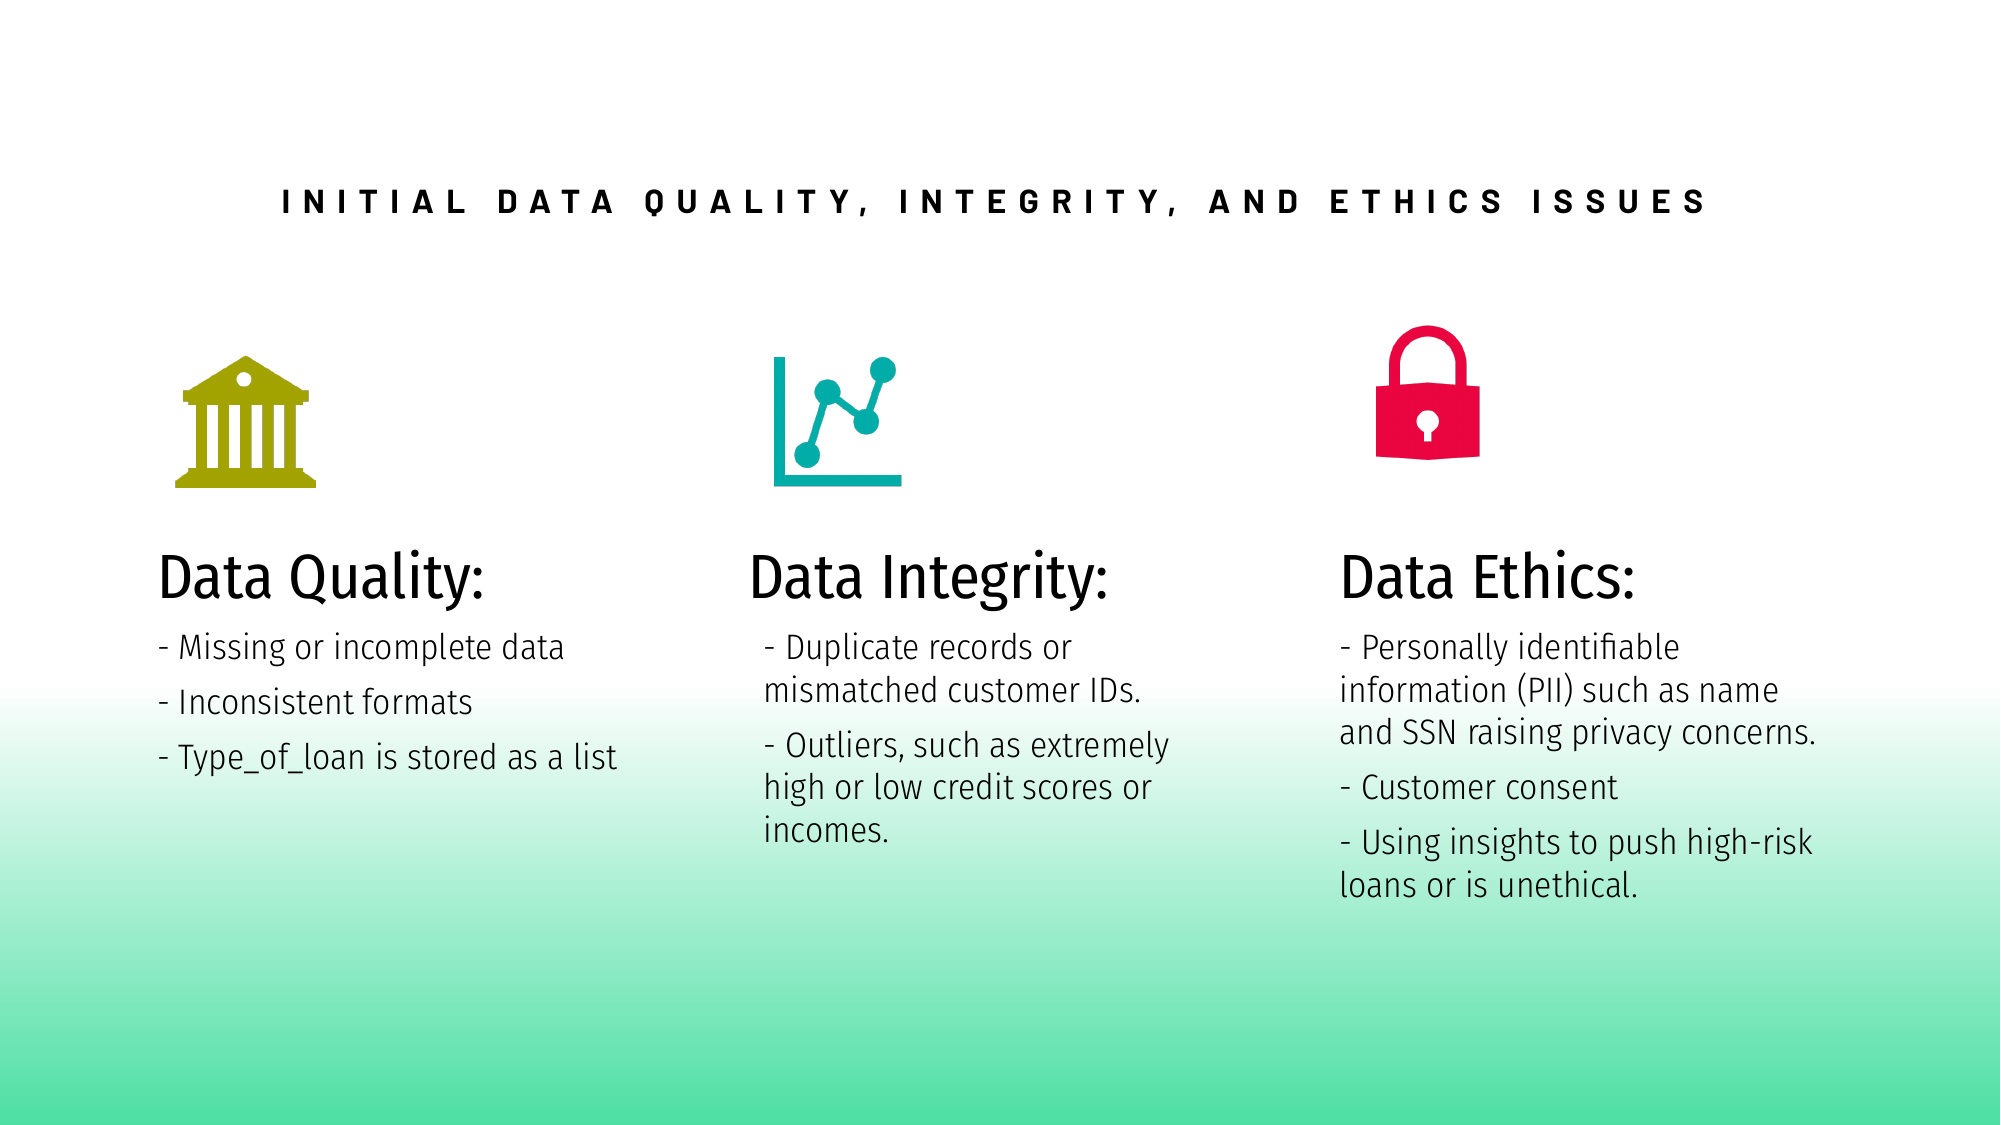

# Initial Data Quality, Integrity, and Ethics Issues
Data Quality:
- Missing or incomplete data
- Inconsistent formats
- Type_of_loan is stored as a list
Data Integrity:
- Duplicate records or mismatched customer IDs.
- Outliers, such as extremely high or low credit scores or incomes.
Data Ethics:
- Personally identifiable information (PII) such as name and SSN raising privacy concerns.
- Customer consent
- Using insights to push high-risk loans or is unethical.